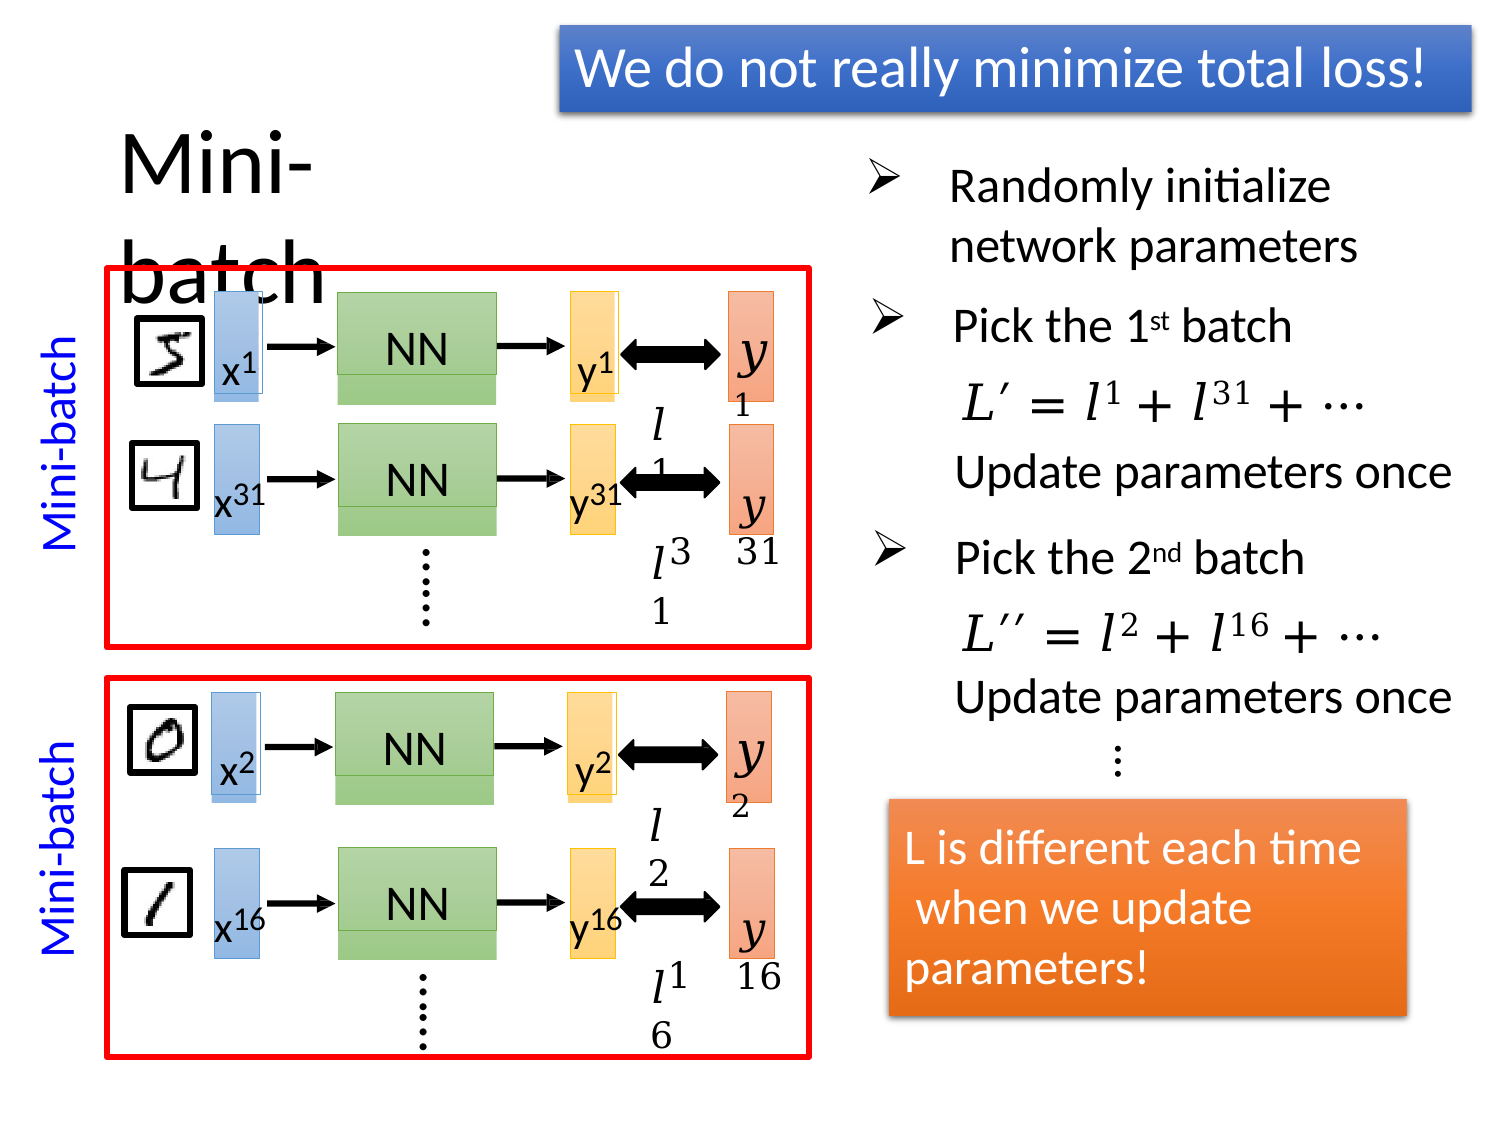

# We do not really minimize total loss!
Mini-batch
Randomly initialize
network parameters
Pick the 1st batch
𝐿′ = 𝑙1 + 𝑙31 + ⋯
Update parameters once
Pick the 2nd batch
𝐿′′ = 𝑙2 + 𝑙16 + ⋯
Update parameters once

x1

y1

NN
𝑦 1

Mini-batch

𝑙1

NN

𝑦 31
x31
y31

𝑙31
……

x2

y2

NN

𝑦 2
Mini-batch

…
𝑙2

L is different each time  when we update  parameters!

NN

𝑦 16
x16
y16

𝑙16
……